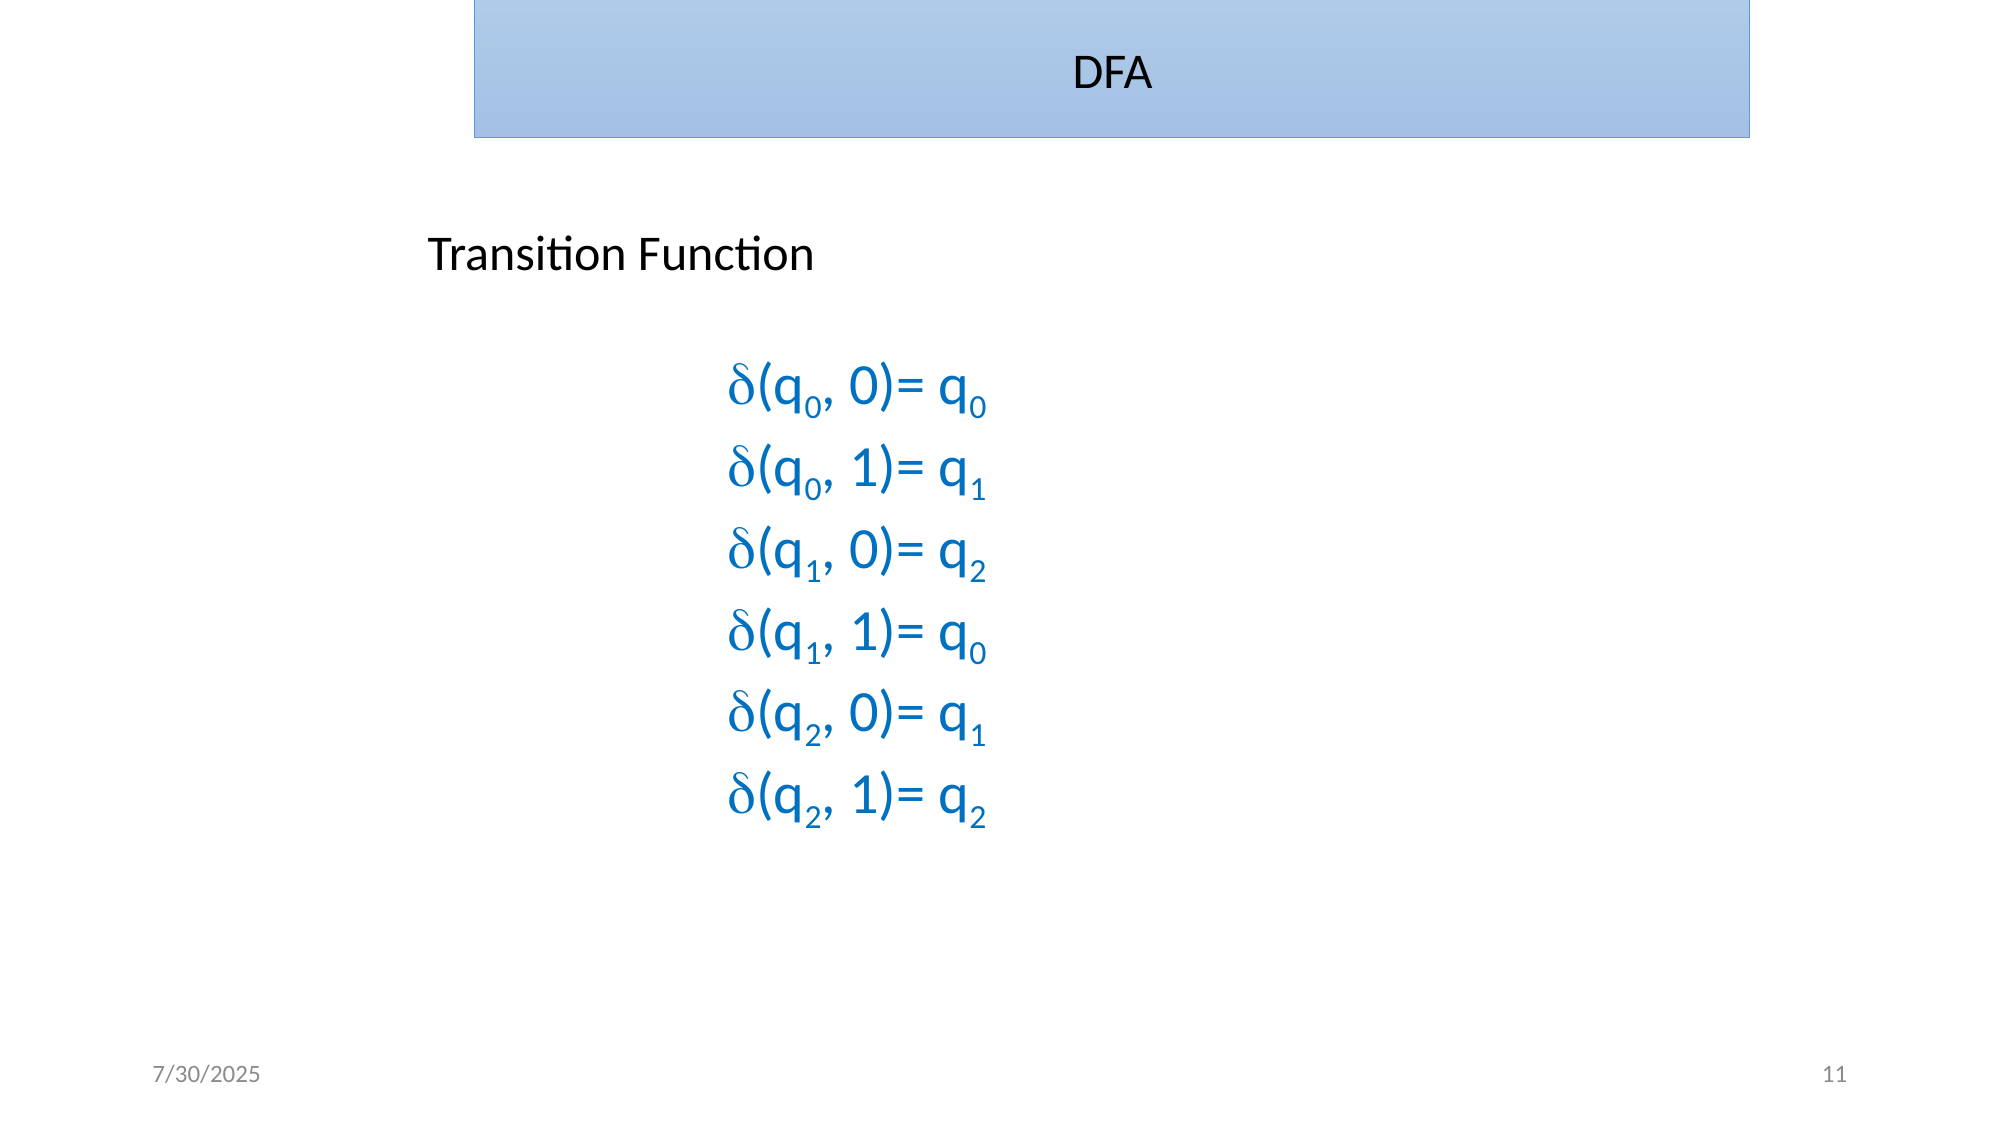

DFA
Transition Function

δ(q0, 0)= q0
δ(q0, 1)= q1
δ(q1, 0)= q2
δ(q1, 1)= q0
δ(q2, 0)= q1
δ(q2, 1)= q2
7/30/2025
11